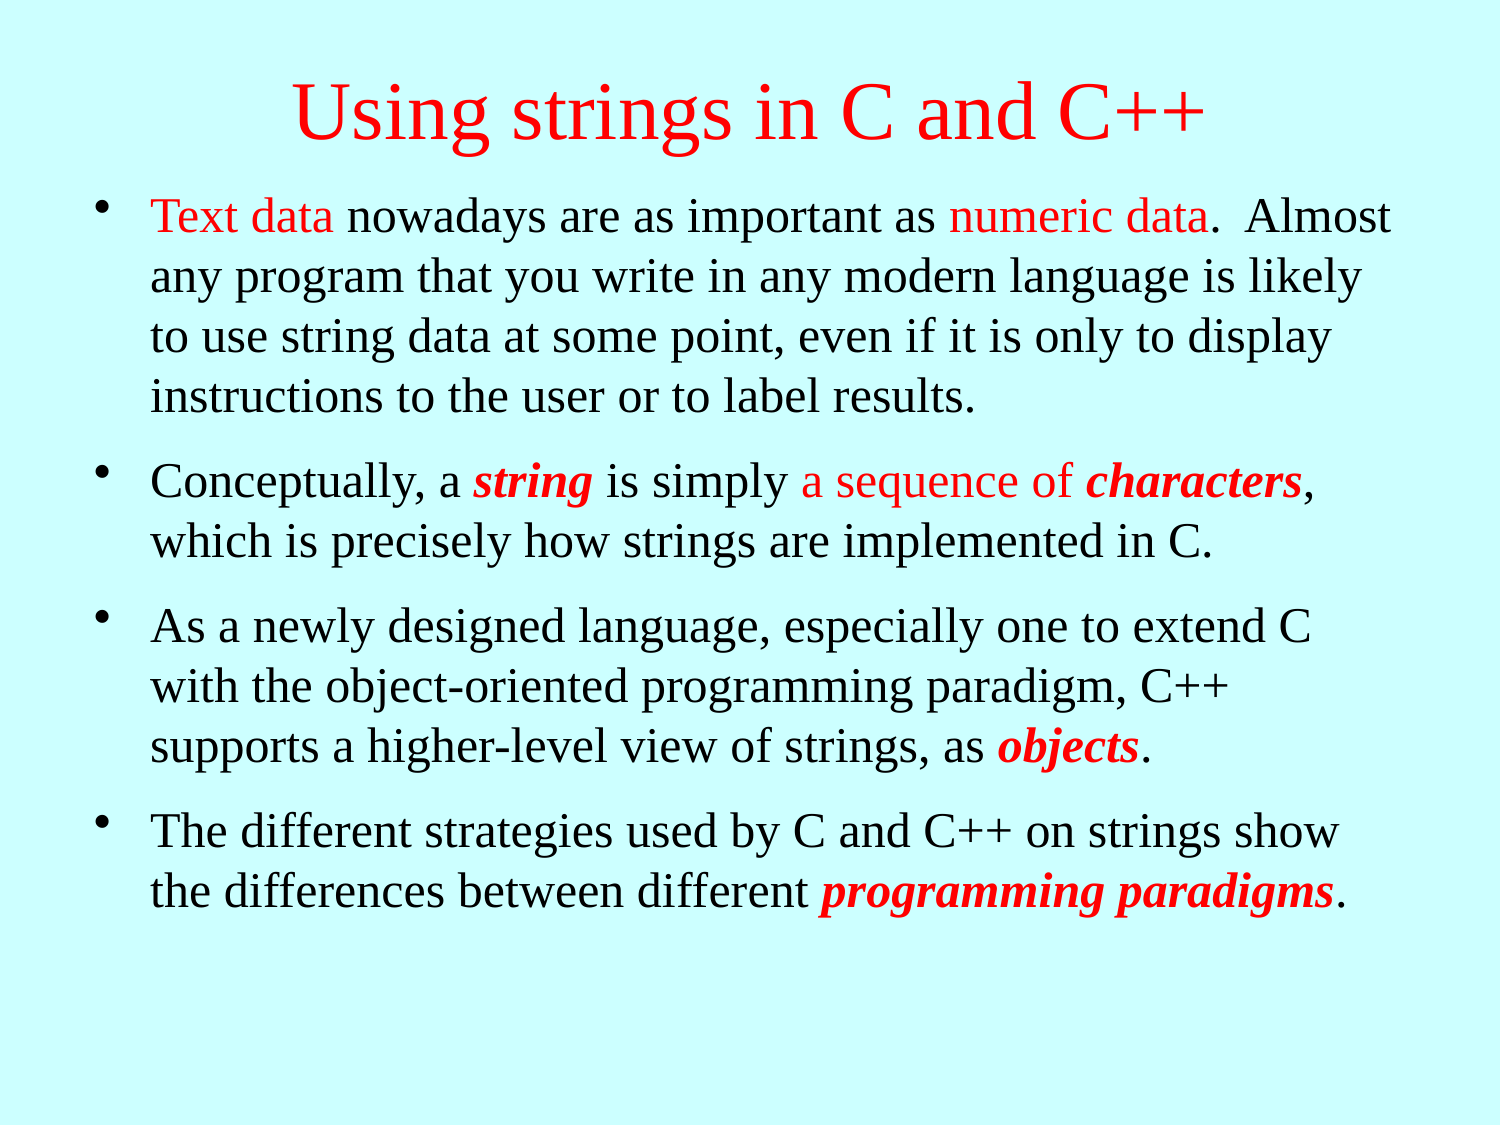

# Using strings in C and C++
Text data nowadays are as important as numeric data.  Almost any program that you write in any modern language is likely to use string data at some point, even if it is only to display instructions to the user or to label results.
Conceptually, a string is simply a sequence of characters, which is precisely how strings are implemented in C.
As a newly designed language, especially one to extend C with the object-oriented programming paradigm, C++ supports a higher-level view of strings, as objects.
The different strategies used by C and C++ on strings show the differences between different programming paradigms.